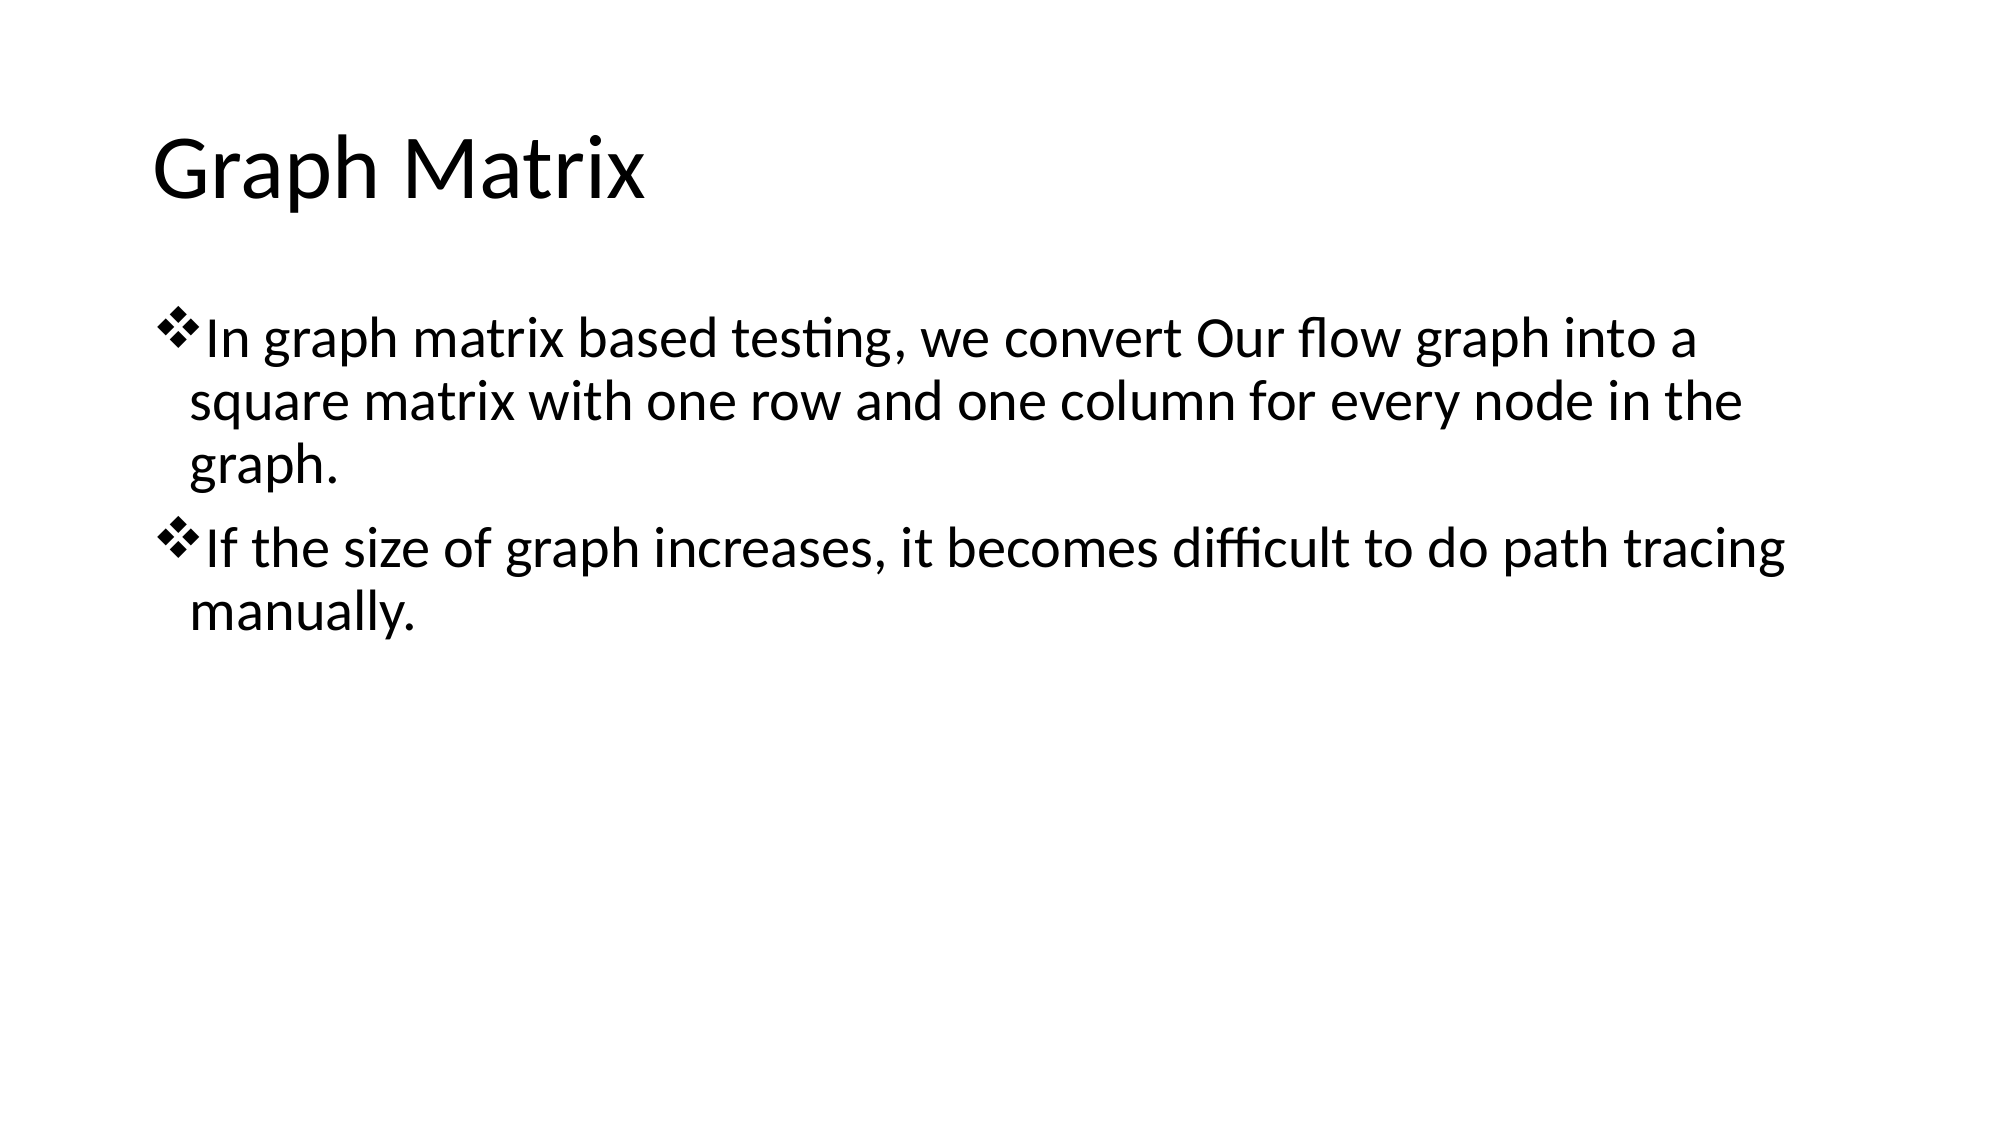

# Graph Matrix
In graph matrix based testing, we convert Our flow graph into a square matrix with one row and one column for every node in the graph.
If the size of graph increases, it becomes difficult to do path tracing manually.